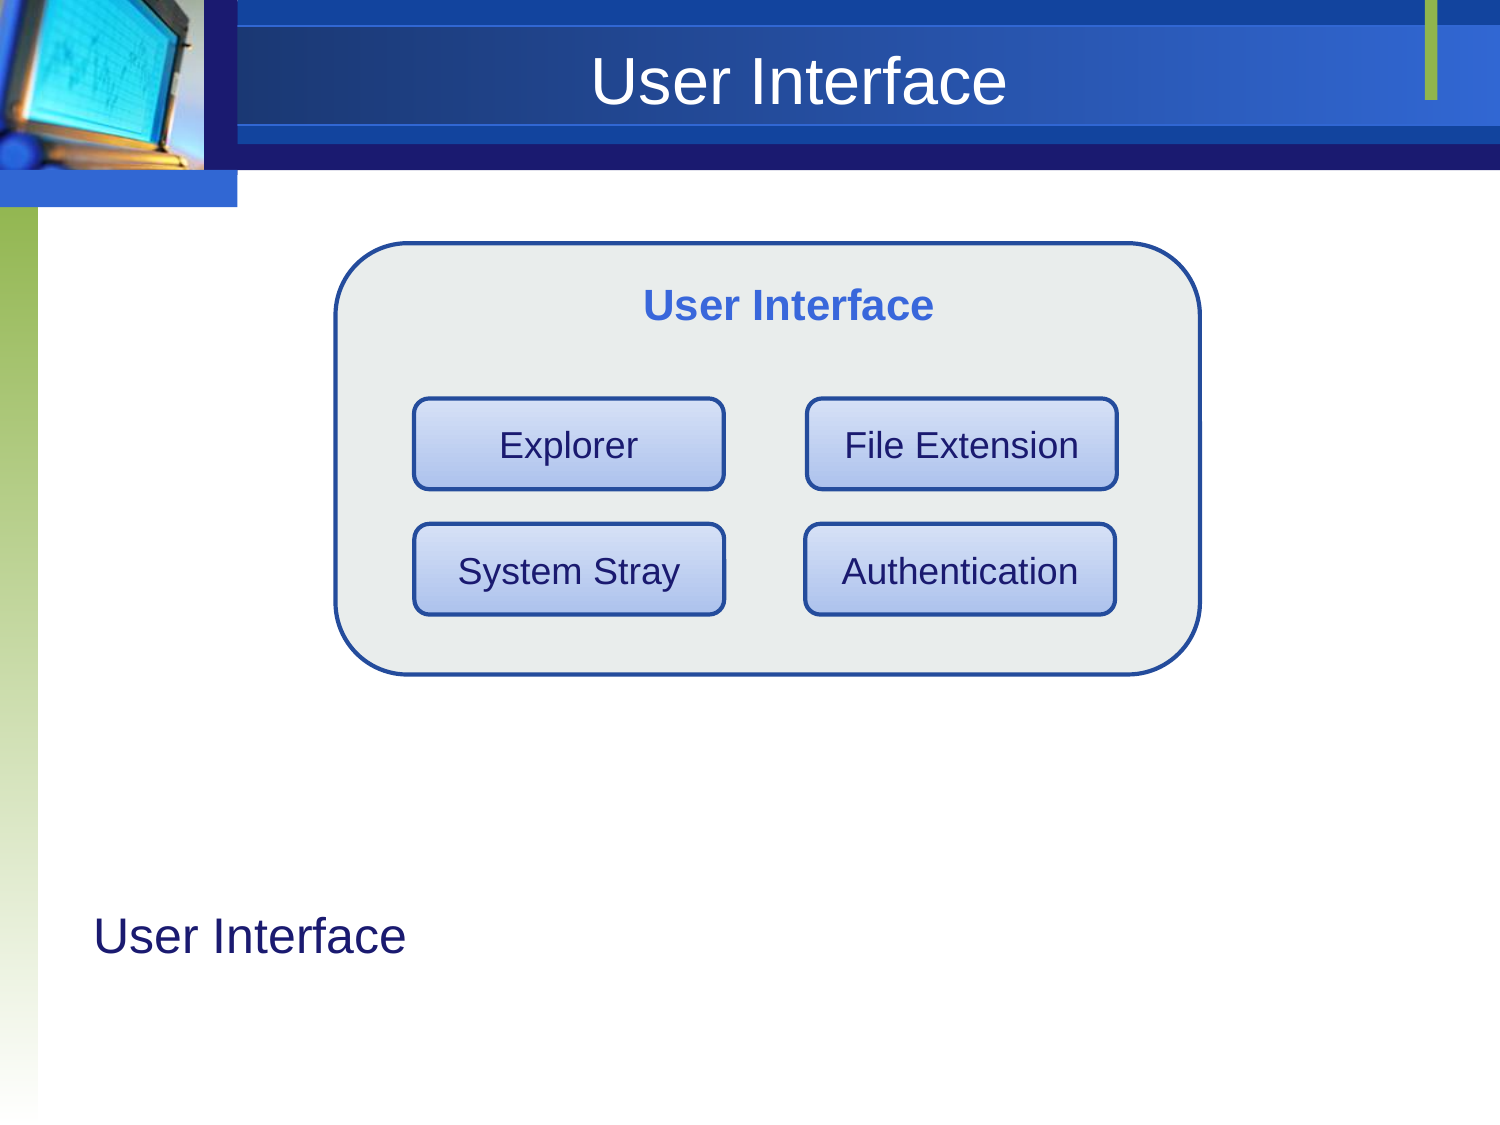

# User Interface

User Interface
Explorer
File Extension
System Stray
Authentication
User Interface